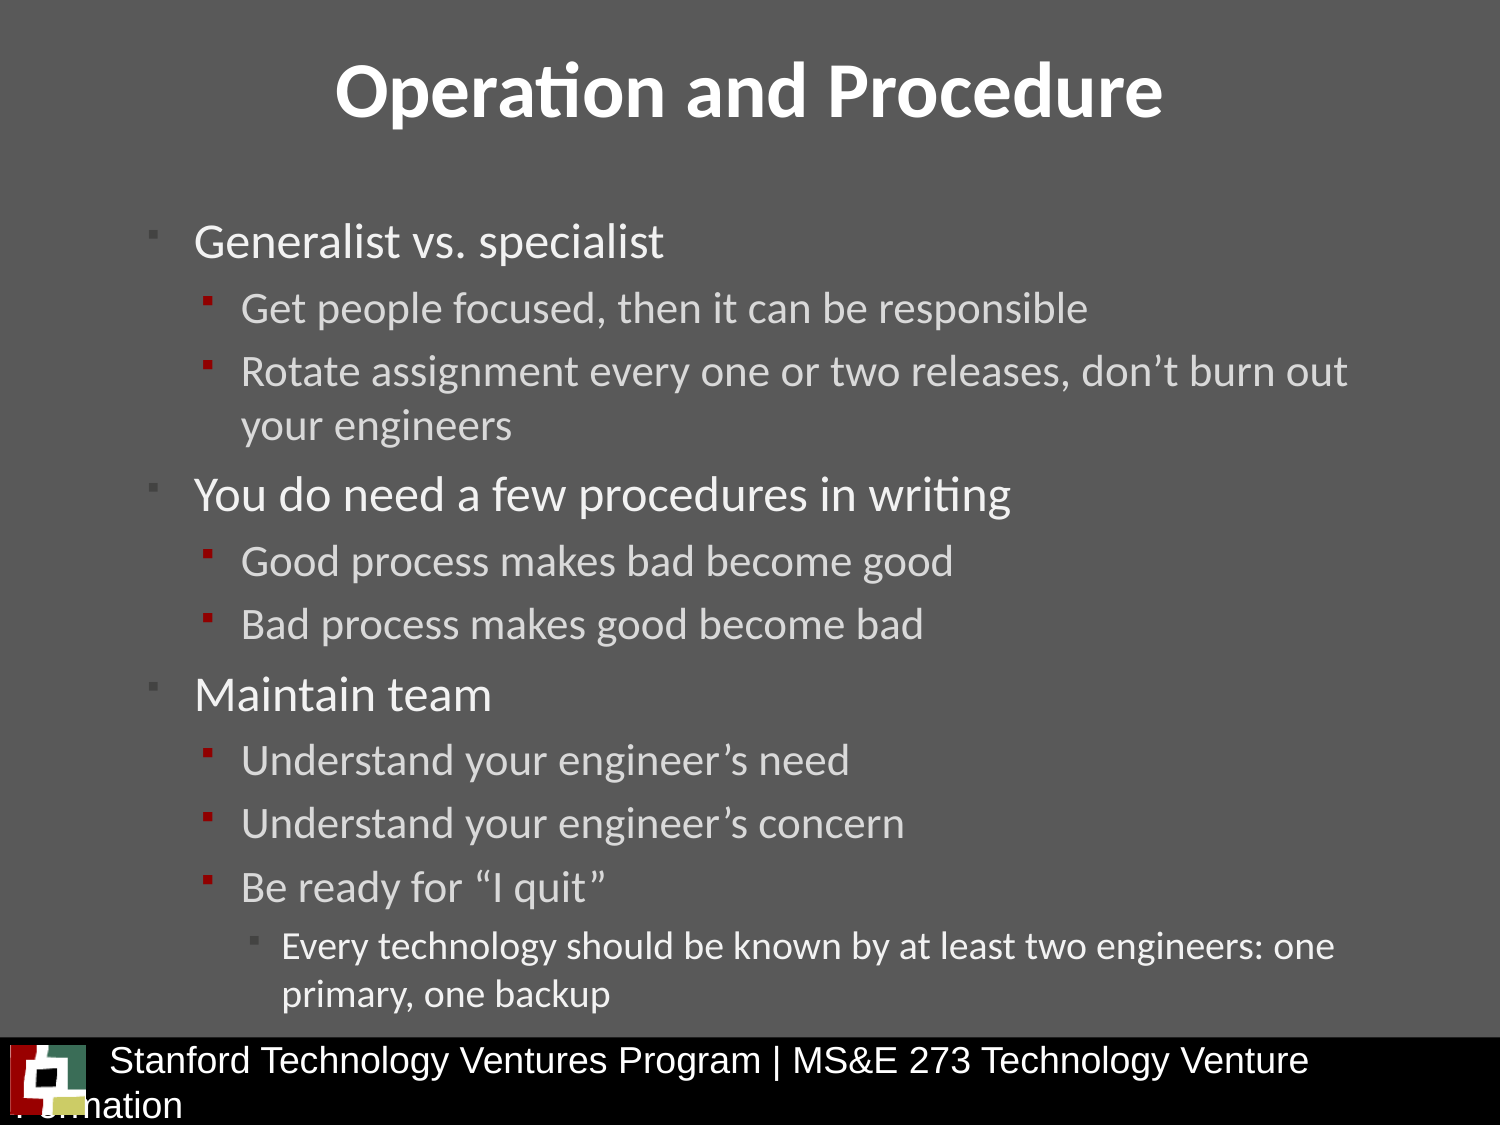

# Operation and Procedure
Generalist vs. specialist
Get people focused, then it can be responsible
Rotate assignment every one or two releases, don’t burn out your engineers
You do need a few procedures in writing
Good process makes bad become good
Bad process makes good become bad
Maintain team
Understand your engineer’s need
Understand your engineer’s concern
Be ready for “I quit”
Every technology should be known by at least two engineers: one primary, one backup